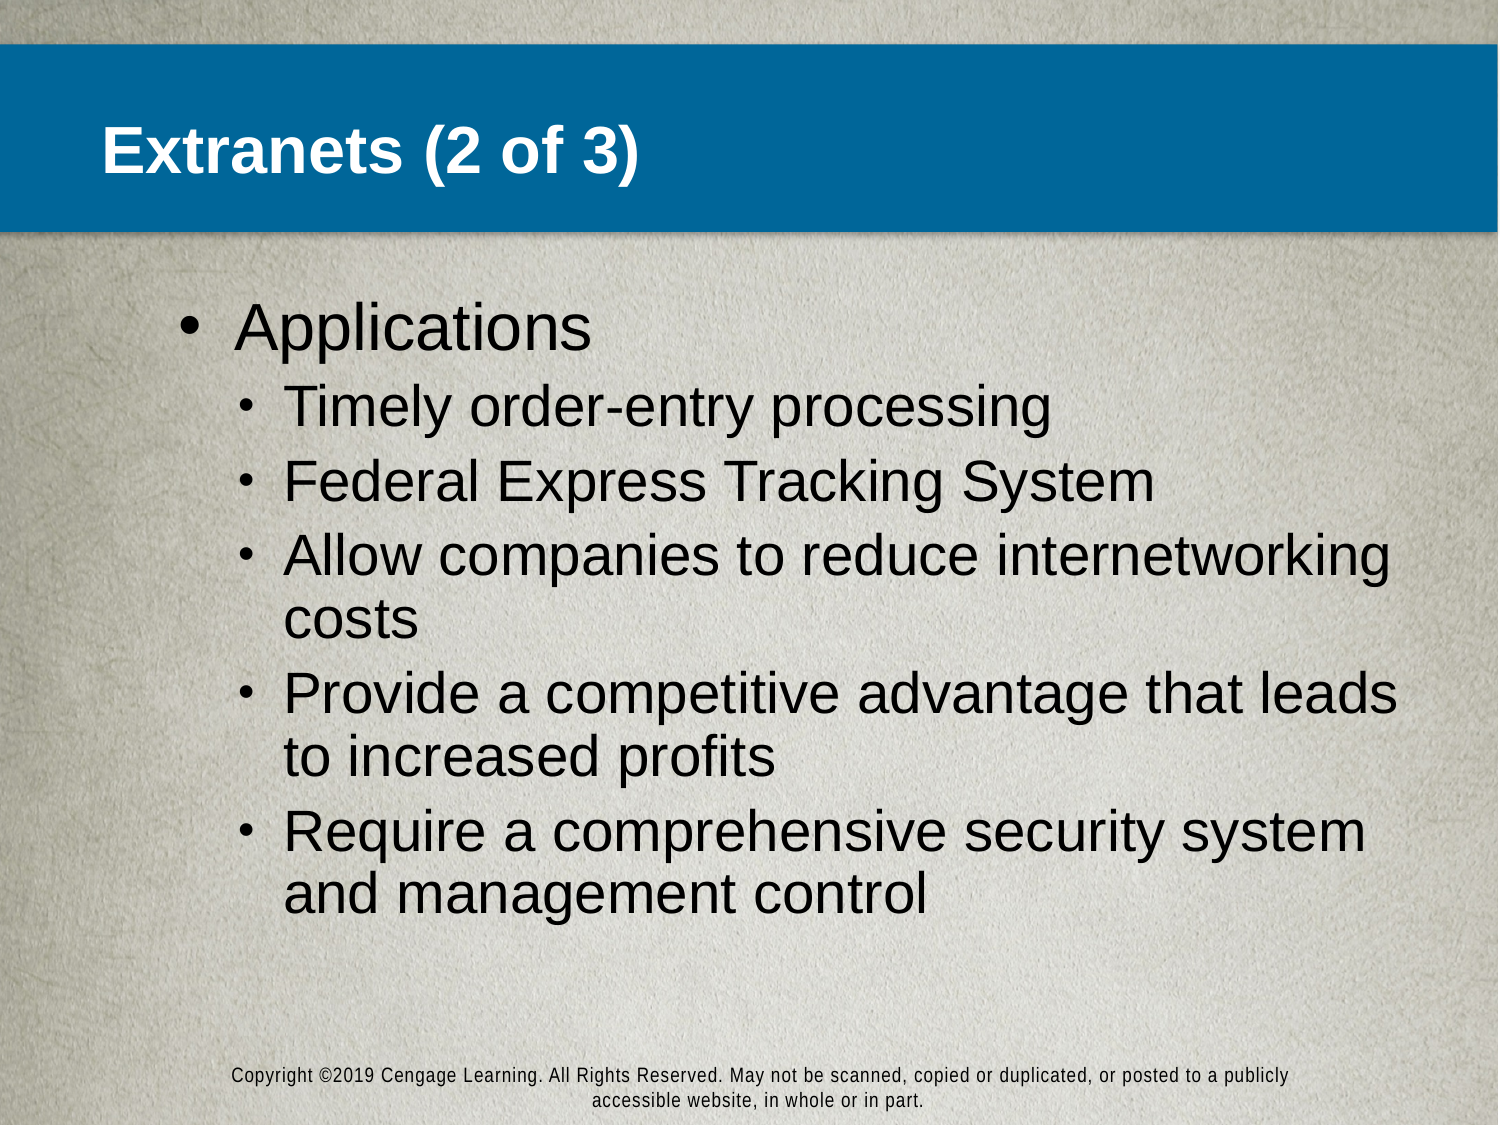

# Extranets (2 of 3)
Applications
Timely order-entry processing
Federal Express Tracking System
Allow companies to reduce internetworking costs
Provide a competitive advantage that leads to increased profits
Require a comprehensive security system and management control